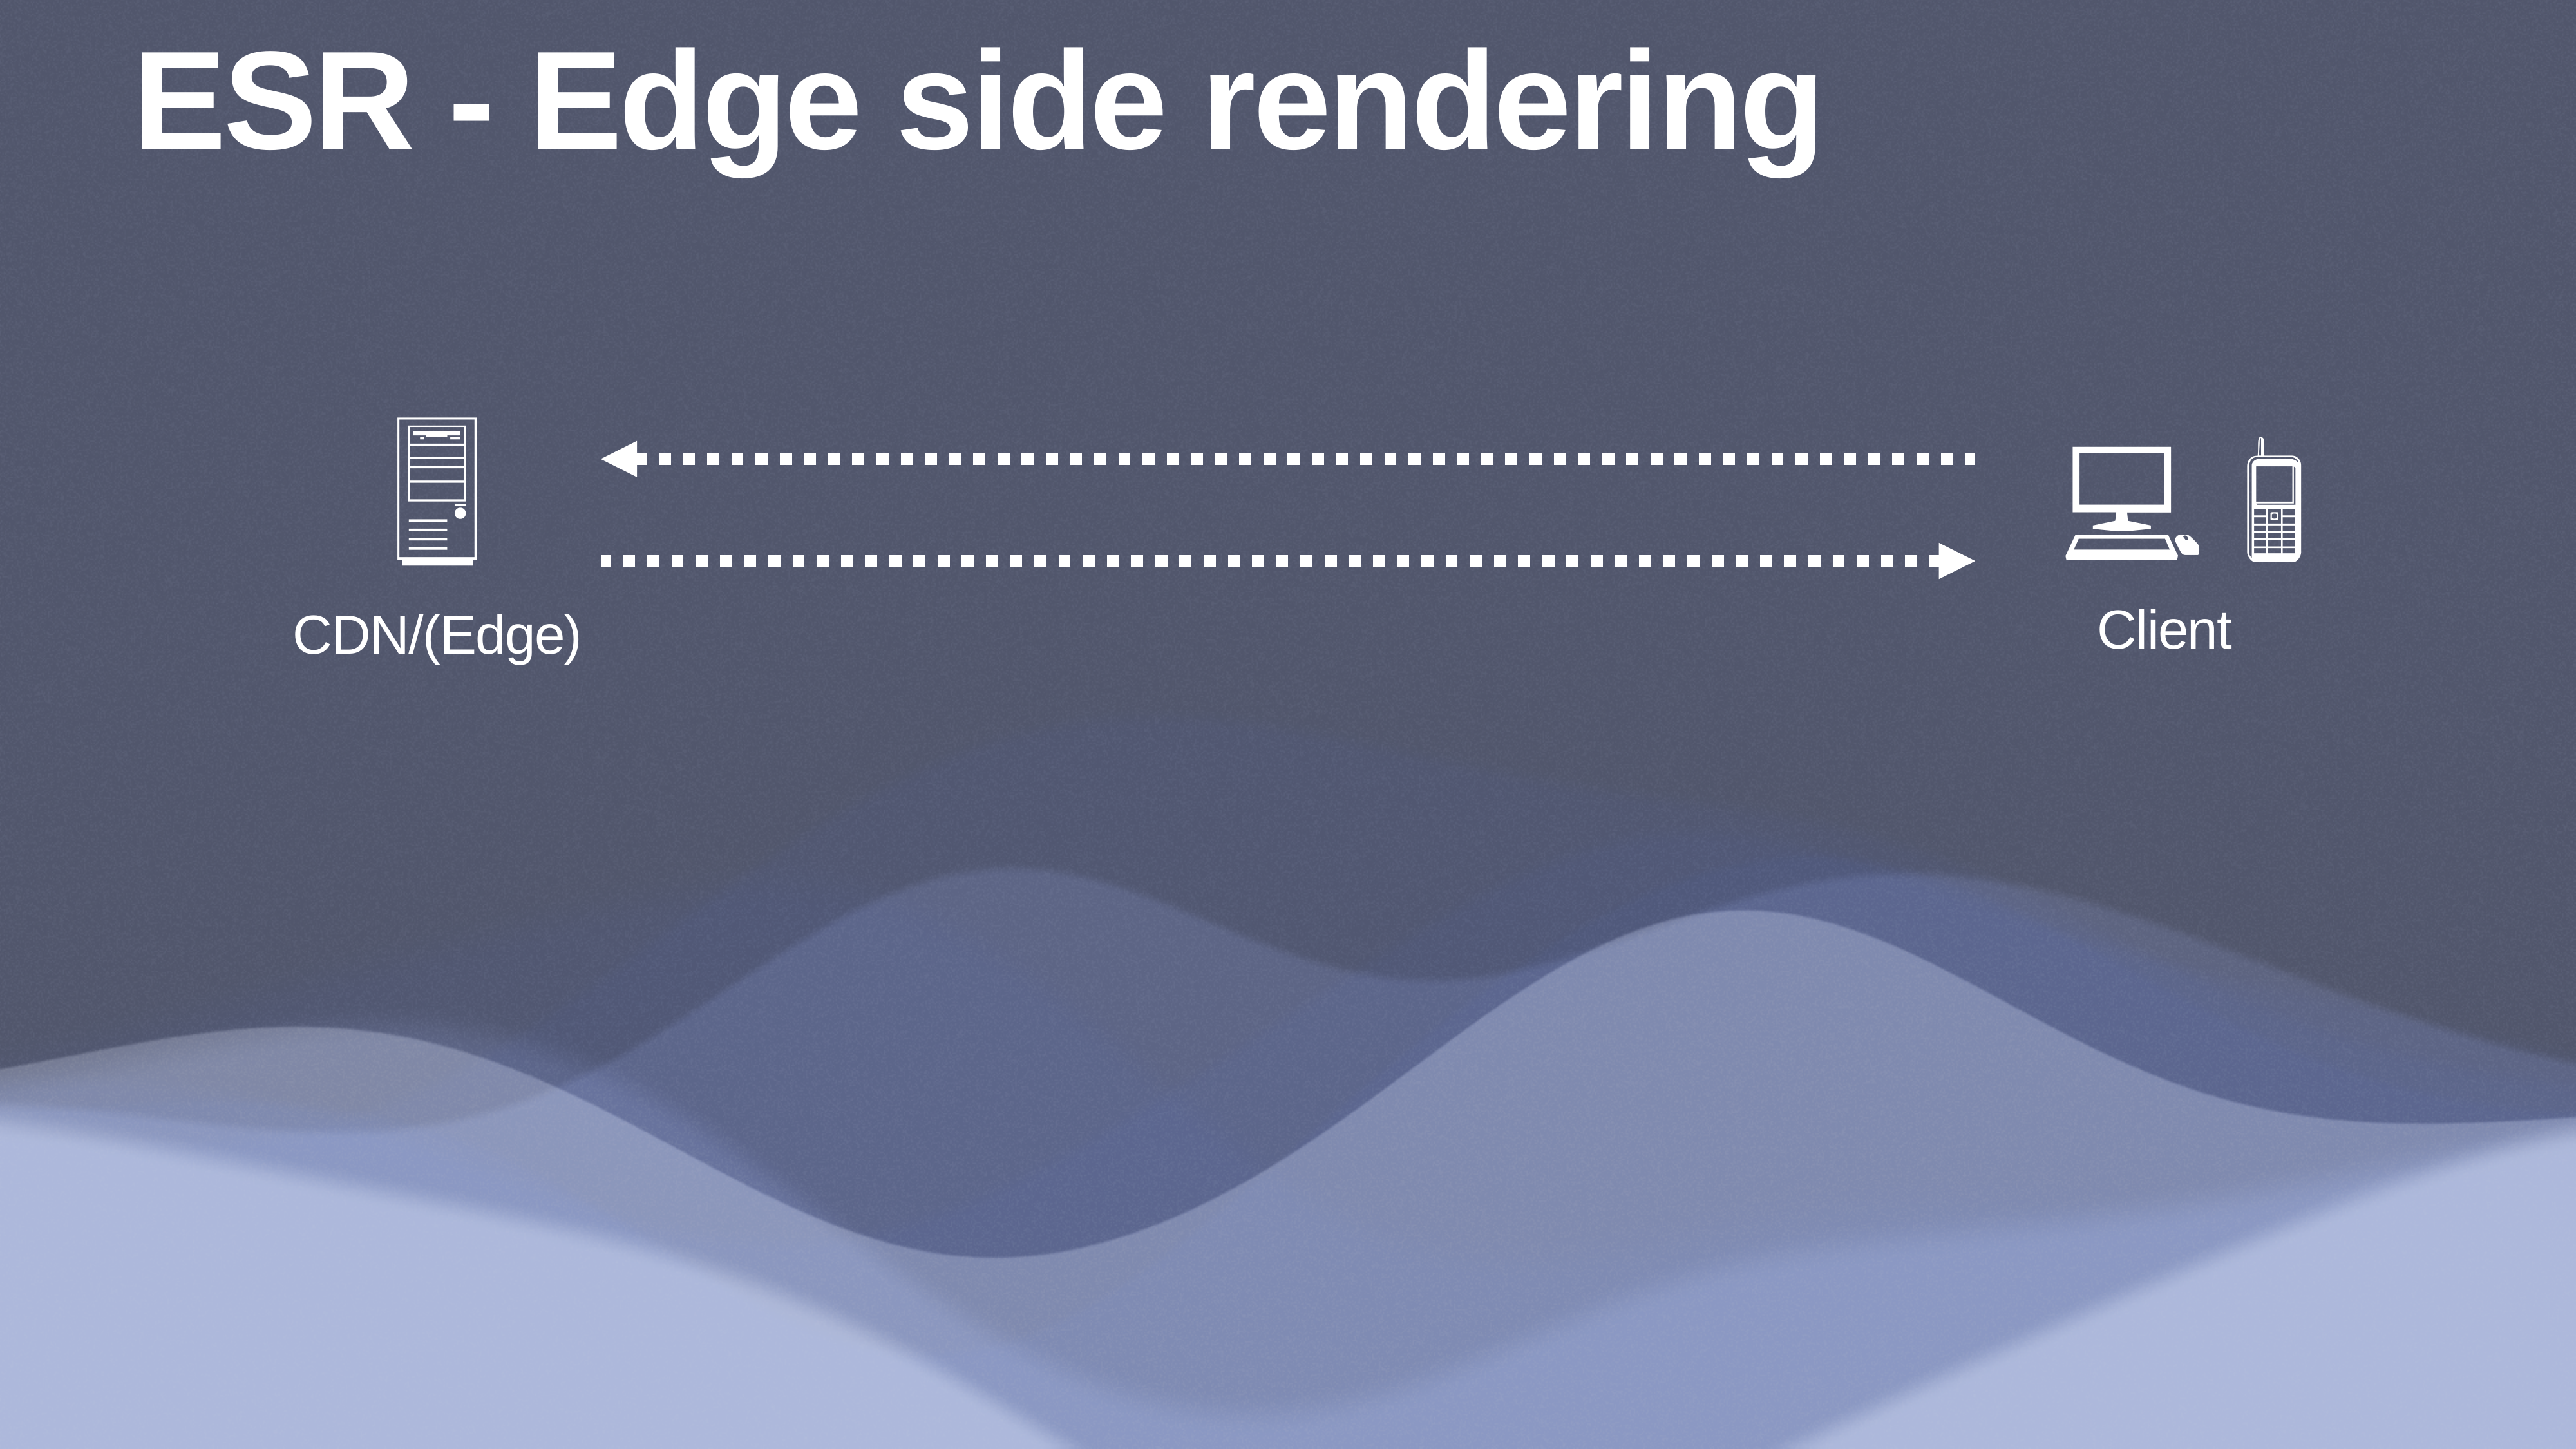

# ESR - Edge side rendering
🖥️
CDN/(Edge)
 💻 📱
Client